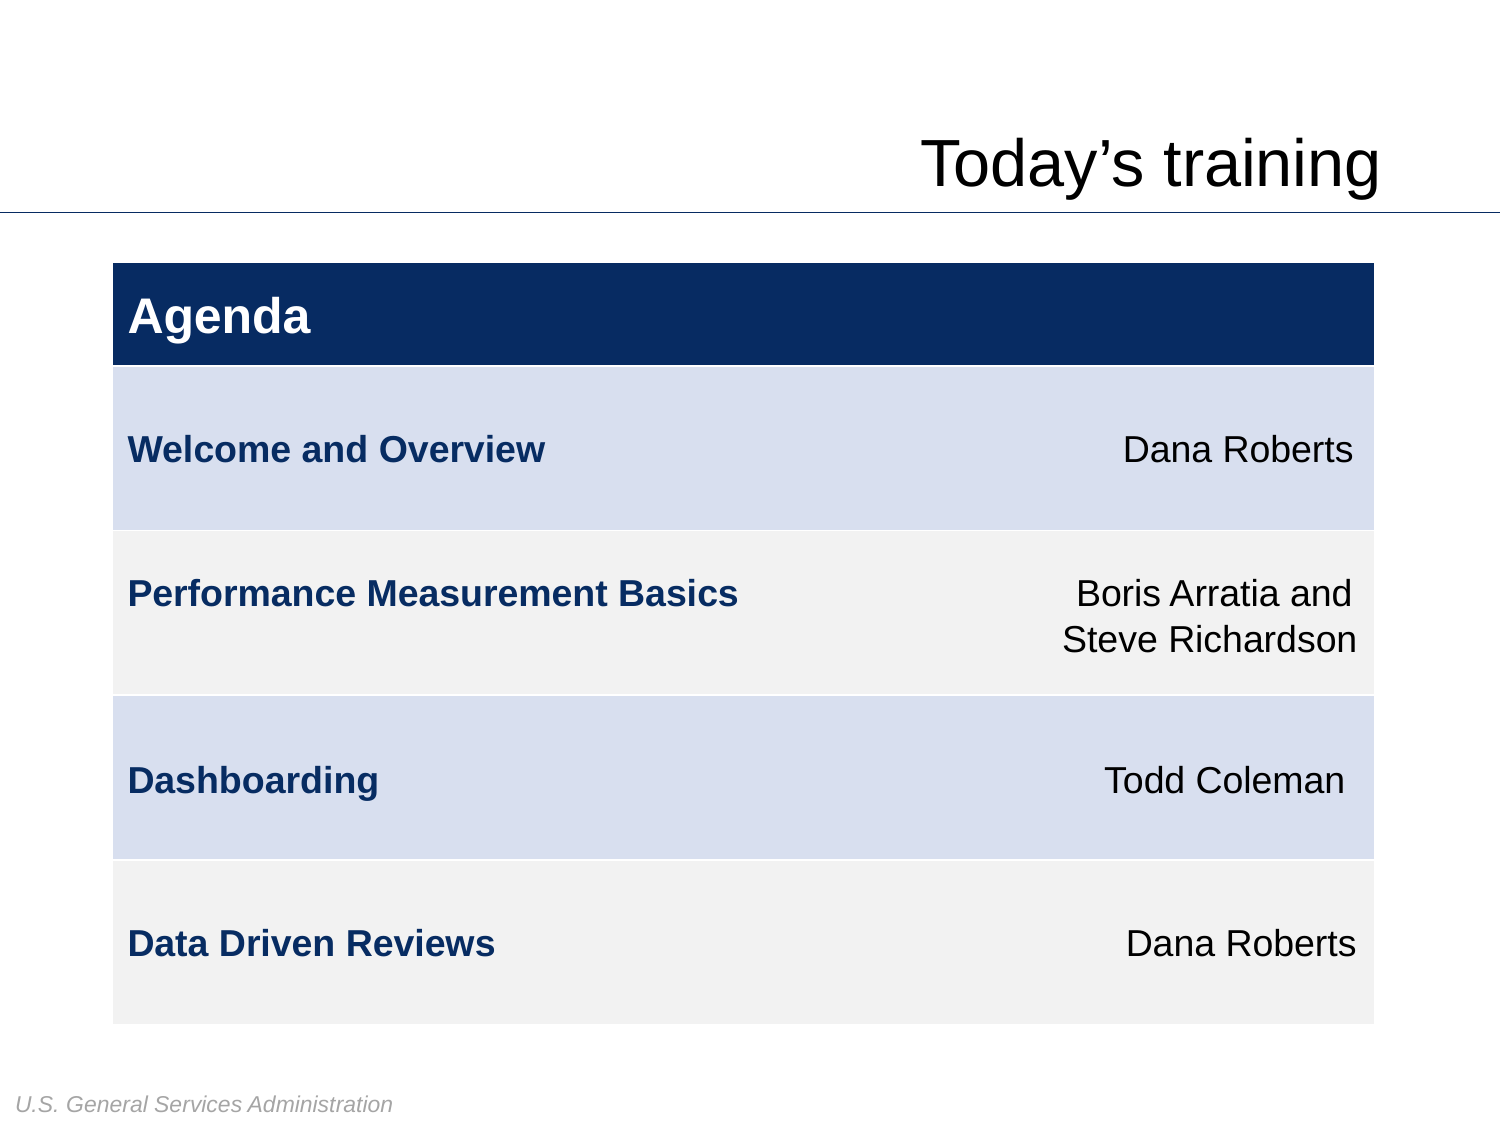

# Today’s training
| Agenda |
| --- |
| Welcome and Overview Dana Roberts |
| Performance Measurement Basics Boris Arratia and Steve Richardson |
| Dashboarding Todd Coleman |
| Data Driven Reviews Dana Roberts |